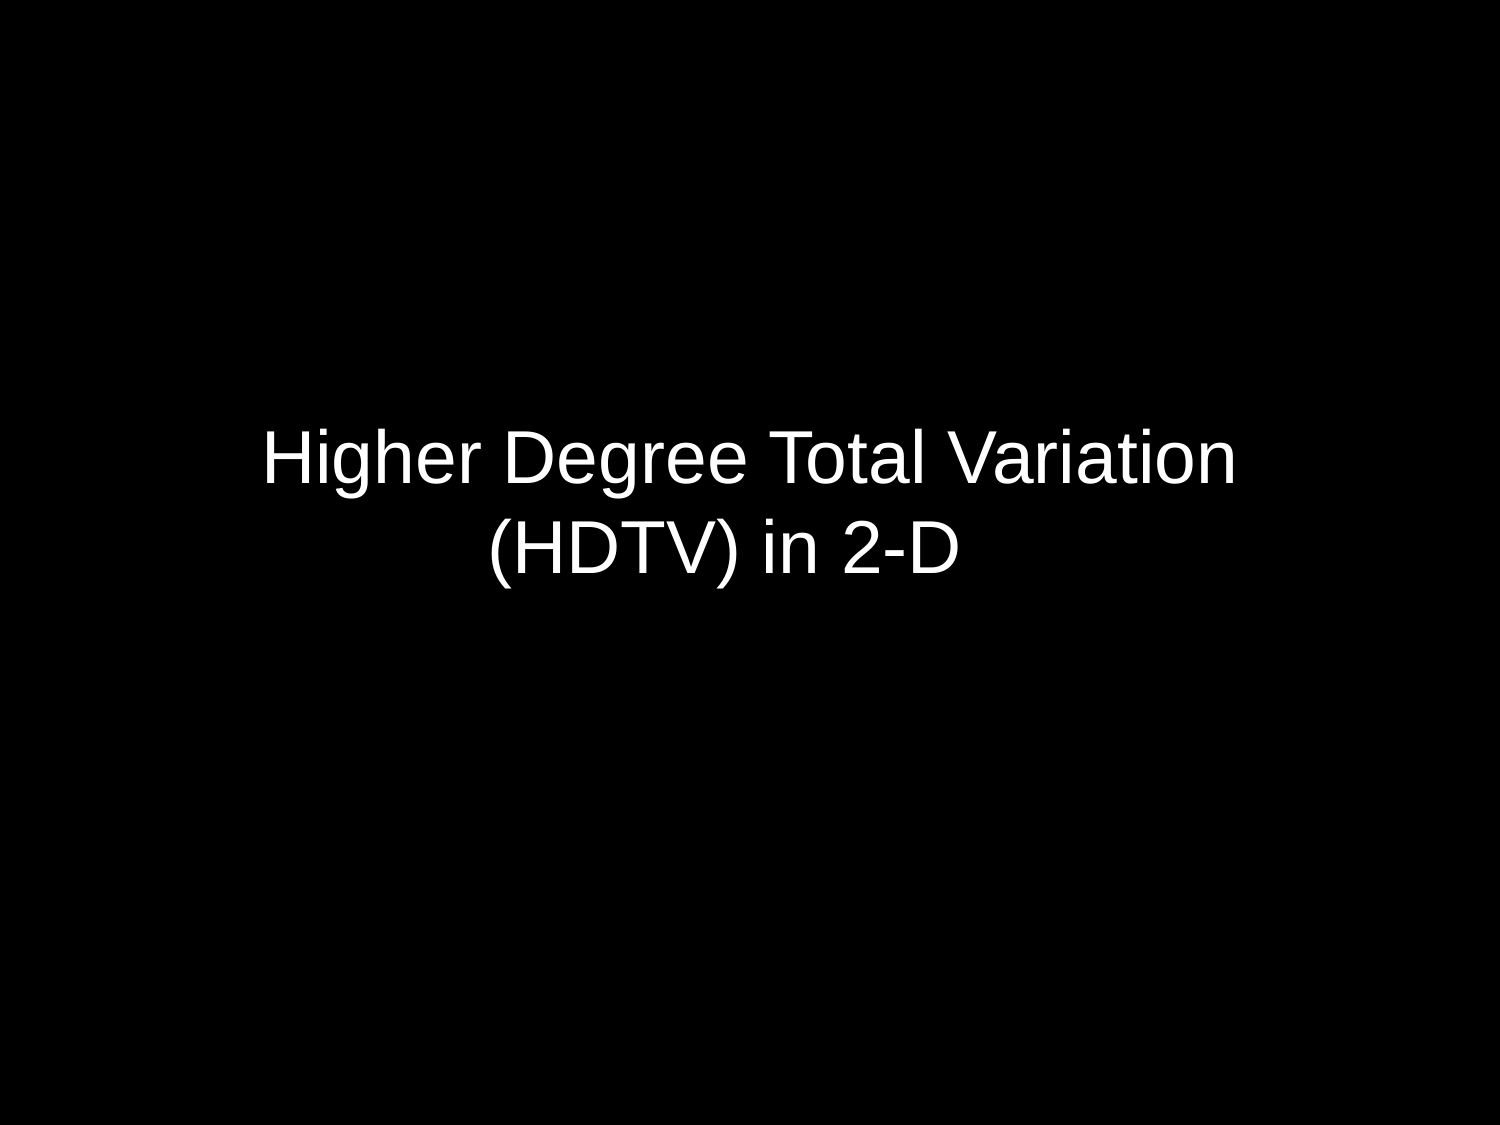

# Higher Degree Total Variation (HDTV) in 2-D